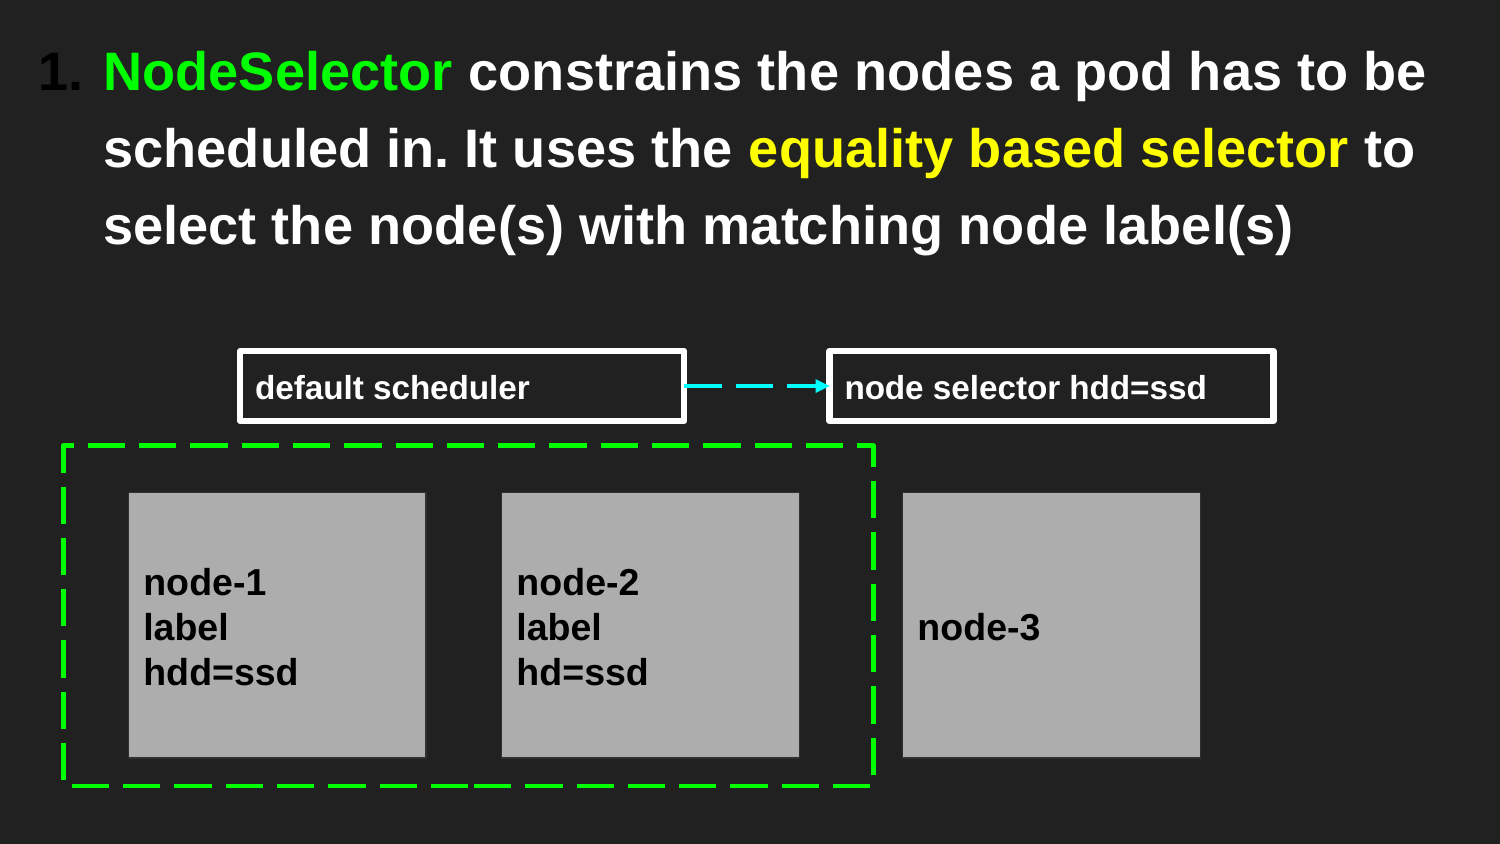

NodeSelector constrains the nodes a pod has to be scheduled in. It uses the equality based selector to select the node(s) with matching node label(s)

default scheduler
node selector hdd=ssd

node-1
label
hdd=ssd
node-2
label
hd=ssd

node-3